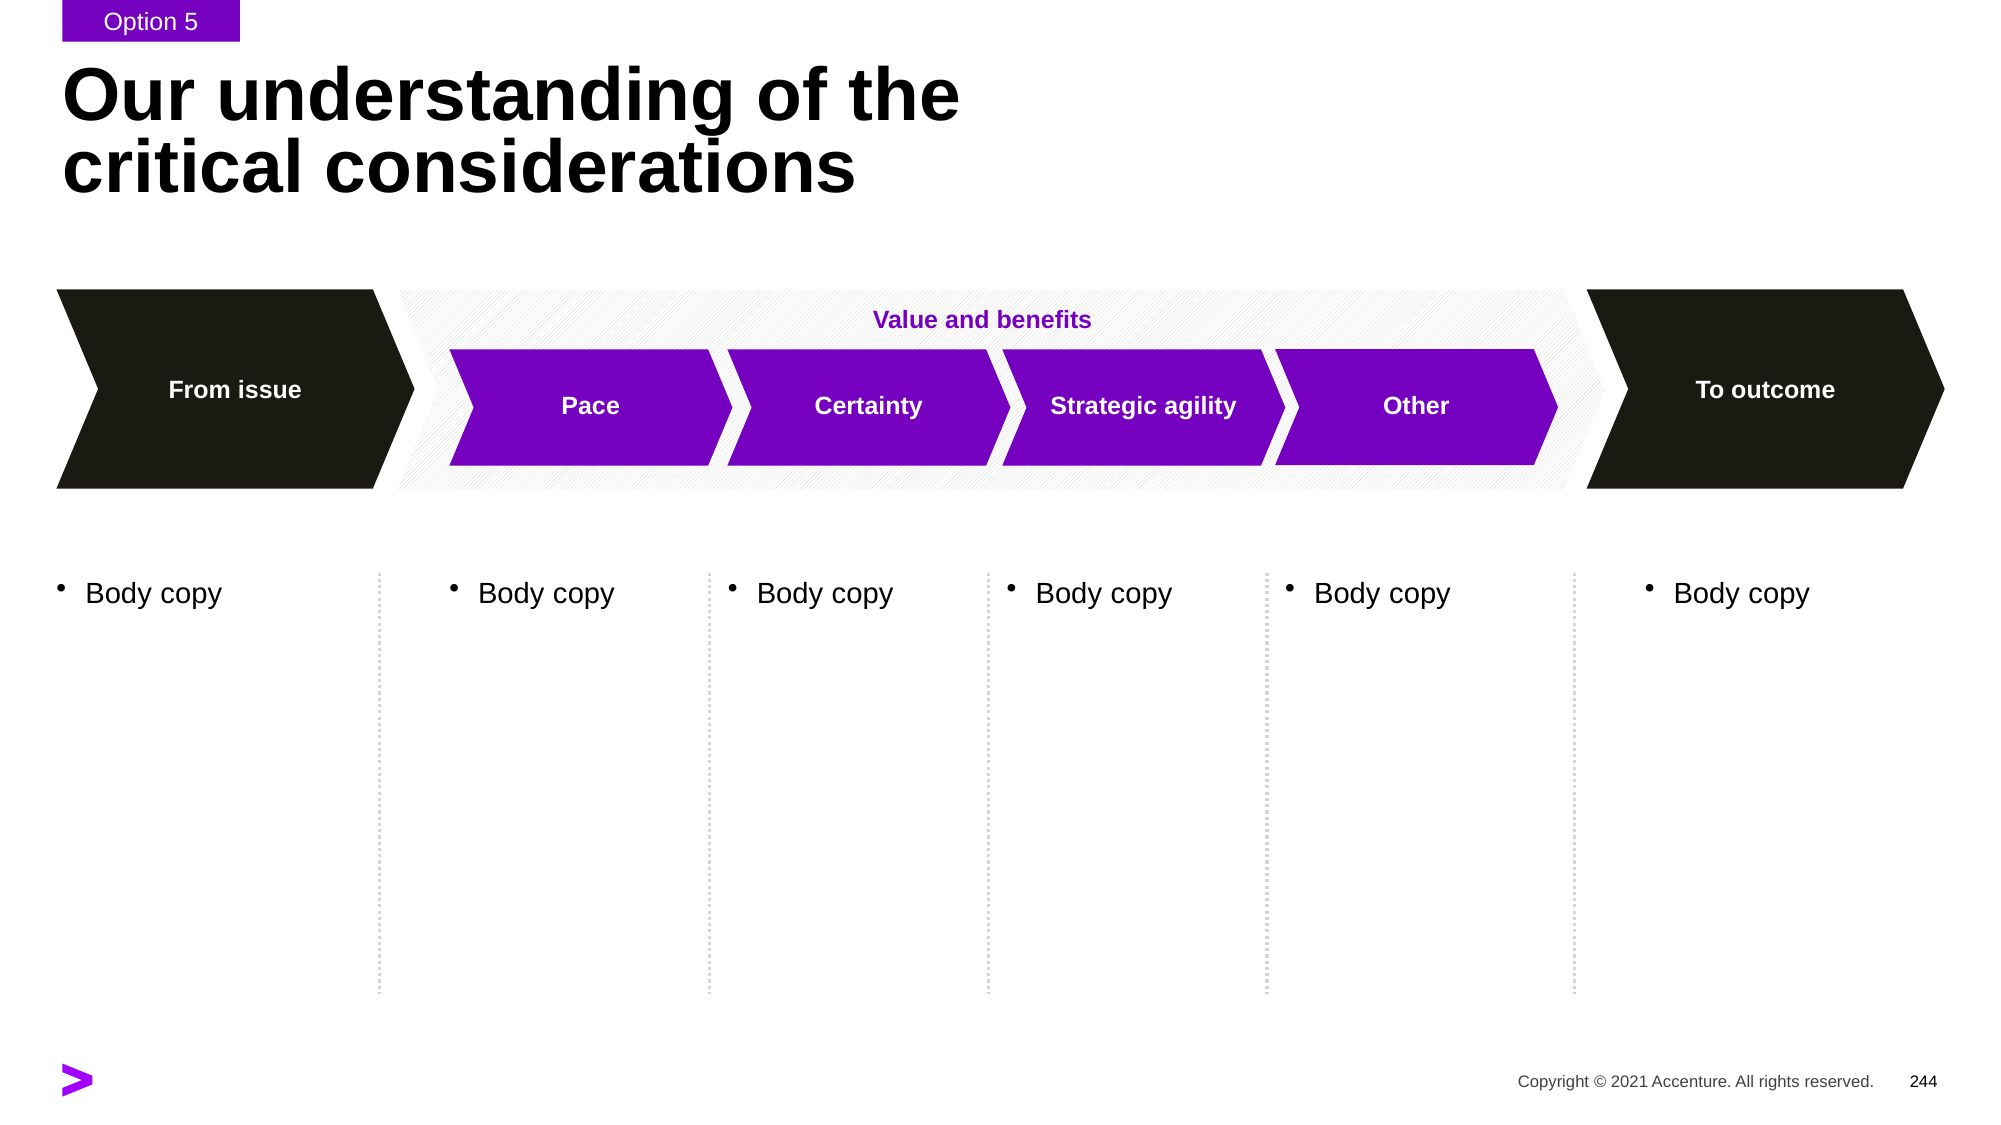

Option 5
# Our understanding of the critical considerations
From issue
To outcome

Value and benefits
Other
Pace
Certainty
Strategic agility
Body copy
Body copy
Body copy
Body copy
Body copy
Body copy
Copyright © 2021 Accenture. All rights reserved.
244